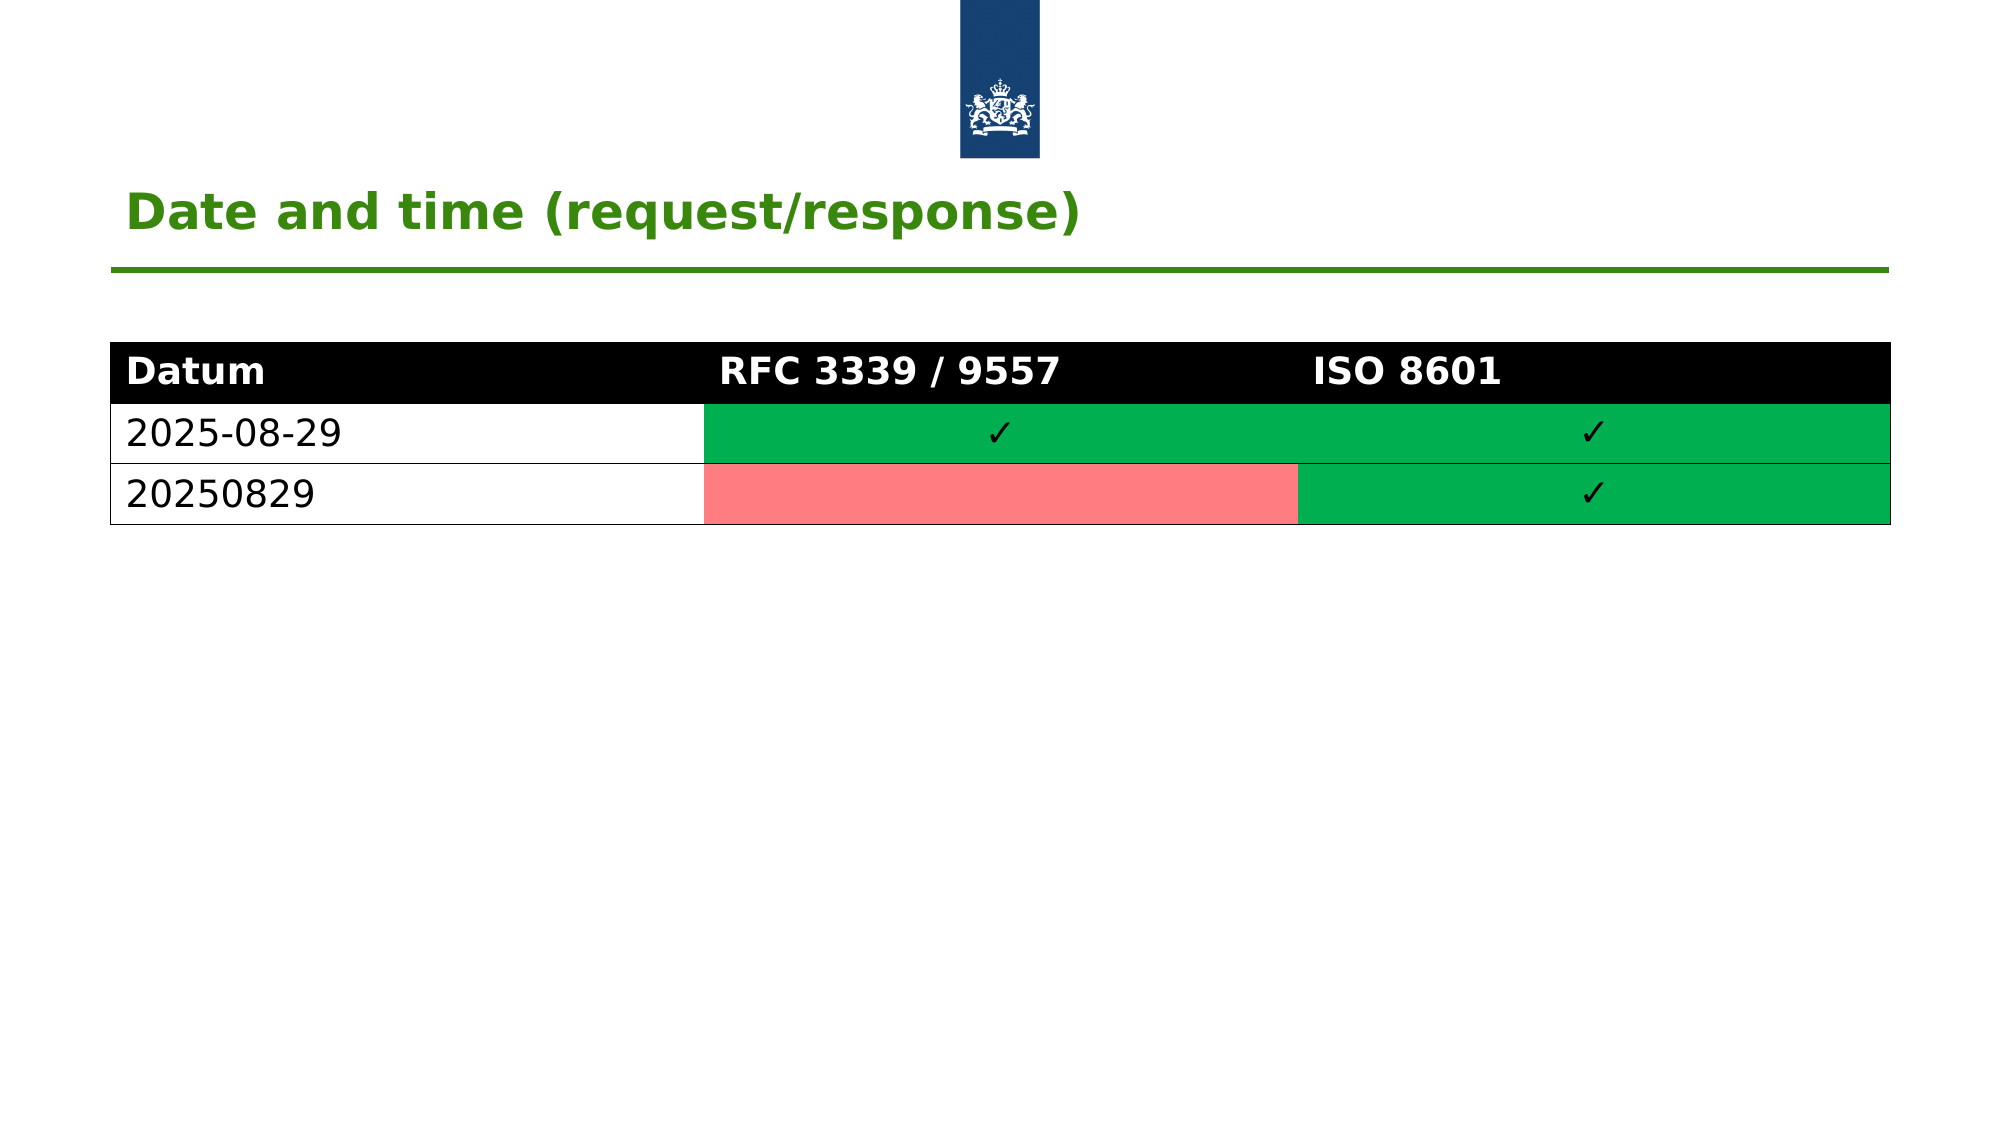

# Date and time (request/response)
| Datum | RFC 3339 / 9557 | ISO 8601 |
| --- | --- | --- |
| 2025-08-29 | ✓ | ✓ |
| 20250829 |  | ✓ |